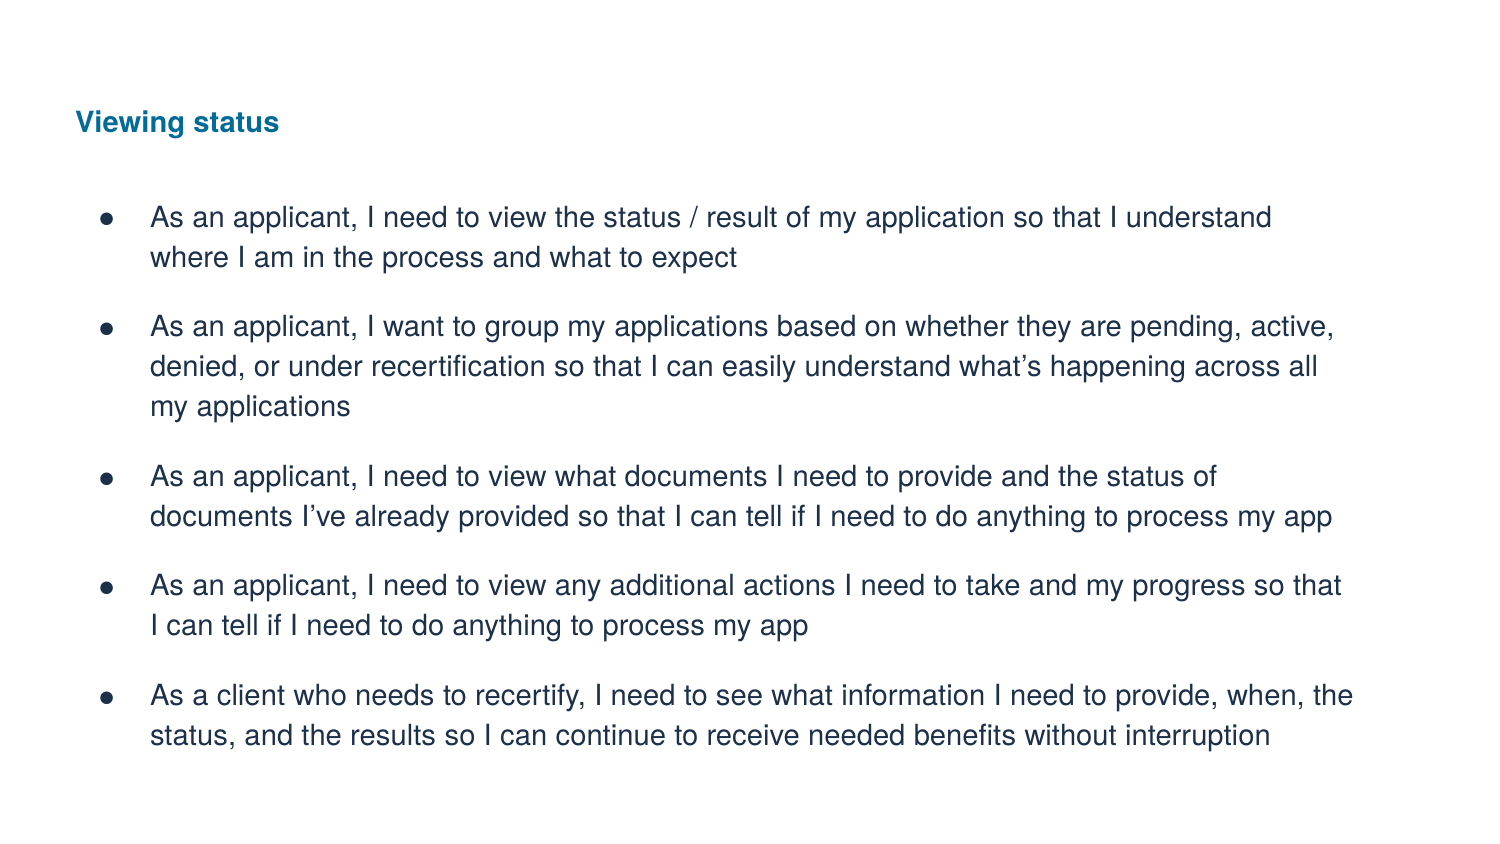

Viewing status
# As an applicant, I need to view the status / result of my application so that I understand where I am in the process and what to expect
As an applicant, I want to group my applications based on whether they are pending, active, denied, or under recertification so that I can easily understand what’s happening across all my applications
As an applicant, I need to view what documents I need to provide and the status of documents I’ve already provided so that I can tell if I need to do anything to process my app
As an applicant, I need to view any additional actions I need to take and my progress so that I can tell if I need to do anything to process my app
As a client who needs to recertify, I need to see what information I need to provide, when, the status, and the results so I can continue to receive needed benefits without interruption